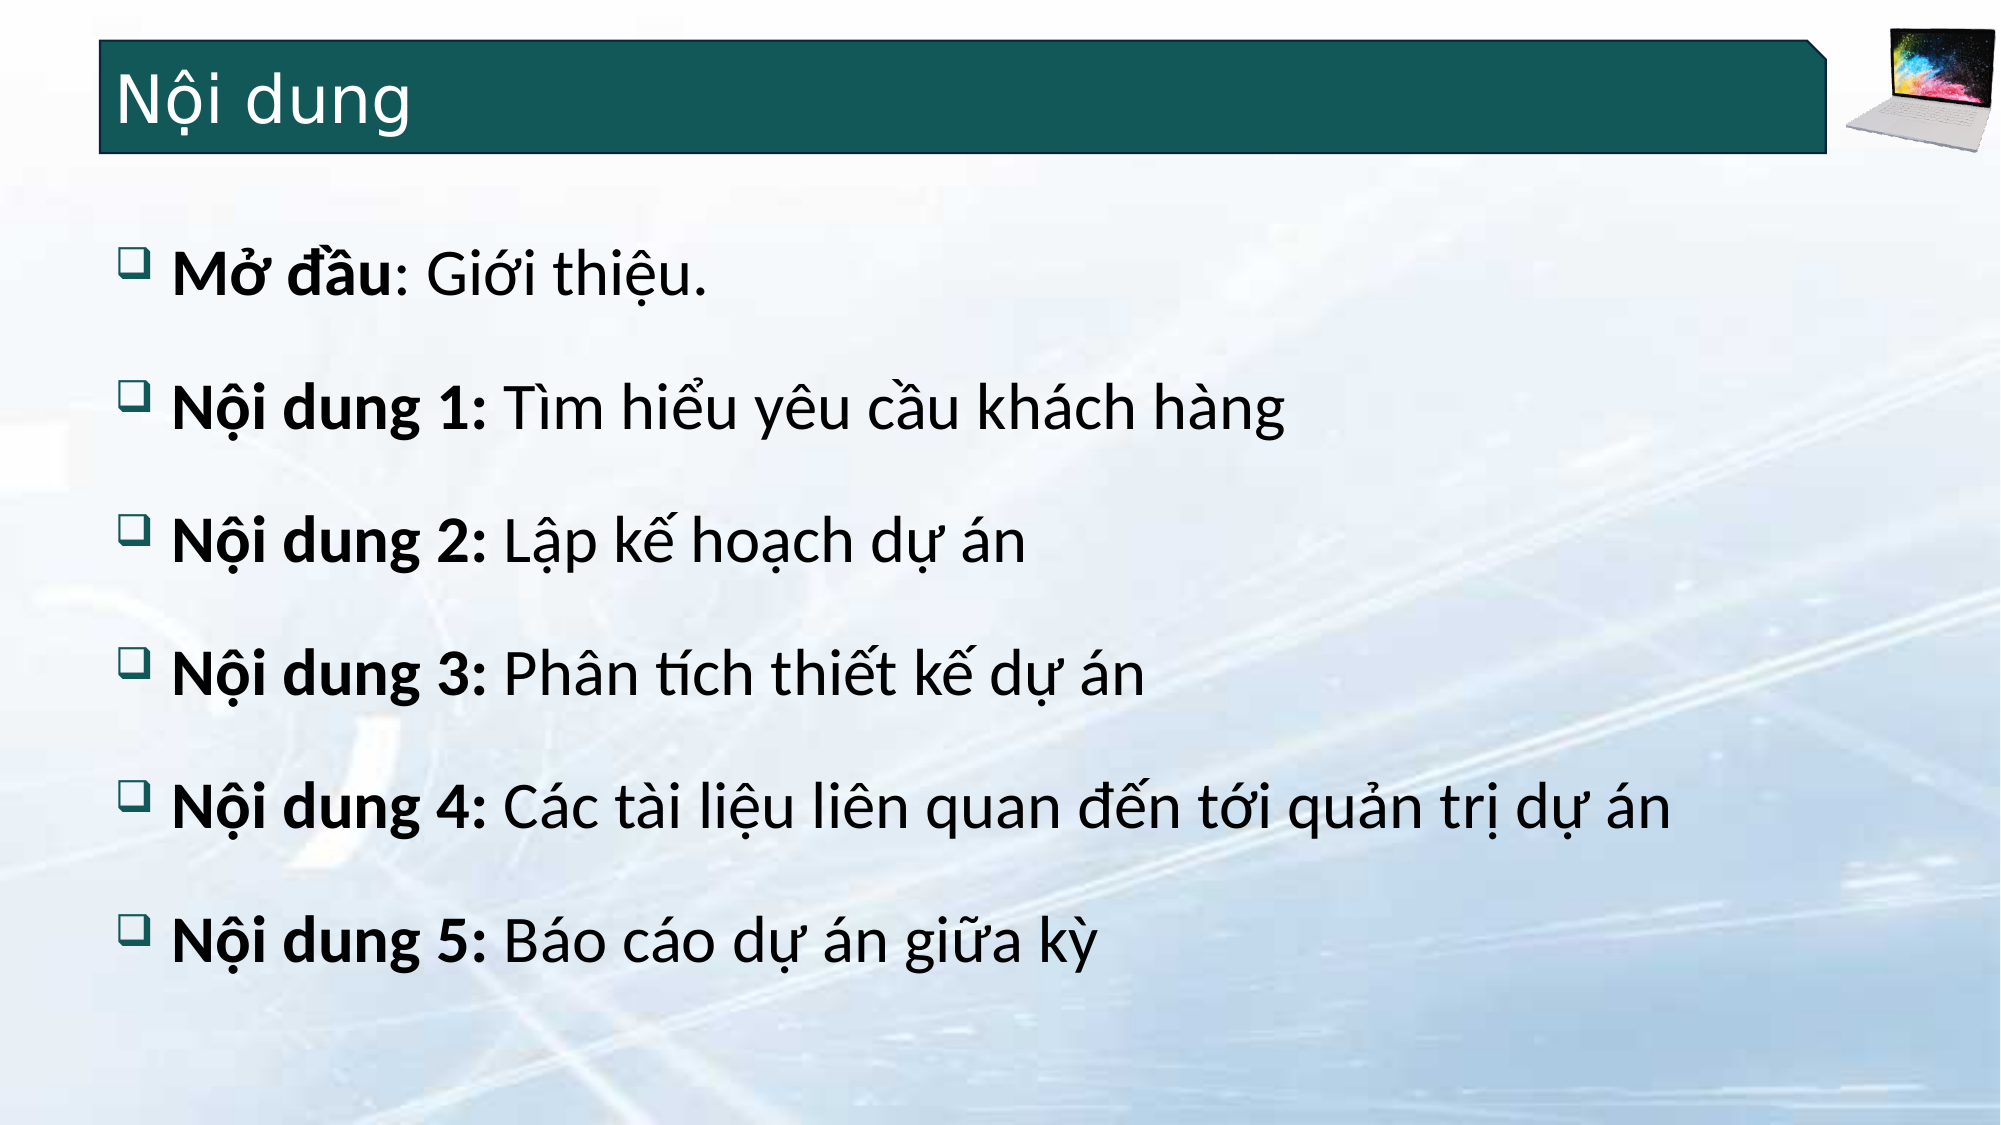

# Nội dung
Mở đầu: Giới thiệu.
Nội dung 1: Tìm hiểu yêu cầu khách hàng
Nội dung 2: Lập kế hoạch dự án
Nội dung 3: Phân tích thiết kế dự án
Nội dung 4: Các tài liệu liên quan đến tới quản trị dự án
Nội dung 5: Báo cáo dự án giữa kỳ